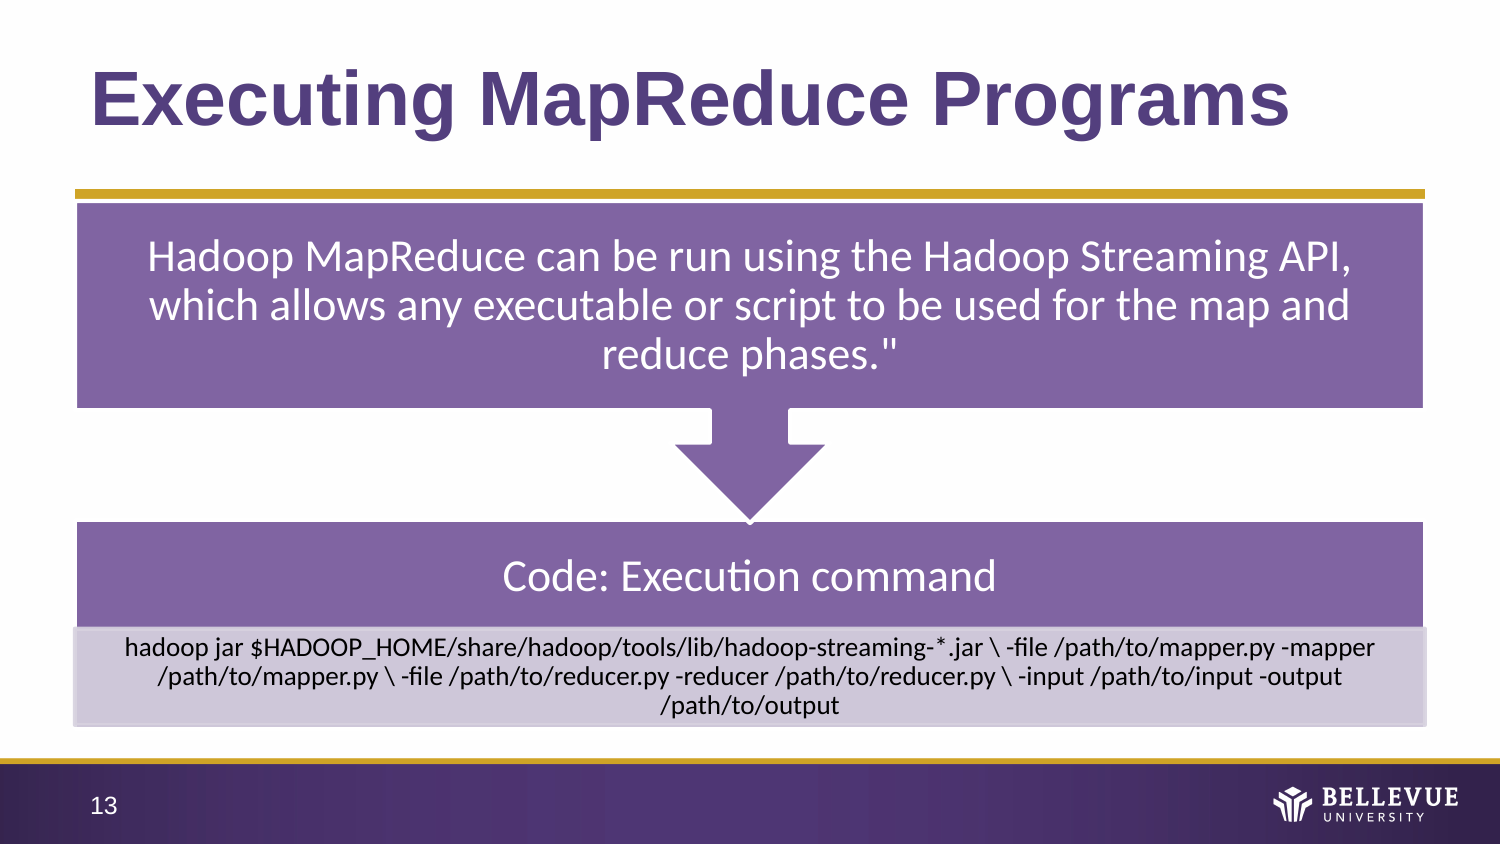

# Executing MapReduce Programs

Code: Execution command
hadoop jar $HADOOP_HOME/share/hadoop/tools/lib/hadoop-streaming-*.jar \ -file /path/to/mapper.py -mapper /path/to/mapper.py \ -file /path/to/reducer.py -reducer /path/to/reducer.py \ -input /path/to/input -output /path/to/output
Hadoop MapReduce can be run using the Hadoop Streaming API, which allows any executable or script to be used for the map and reduce phases."